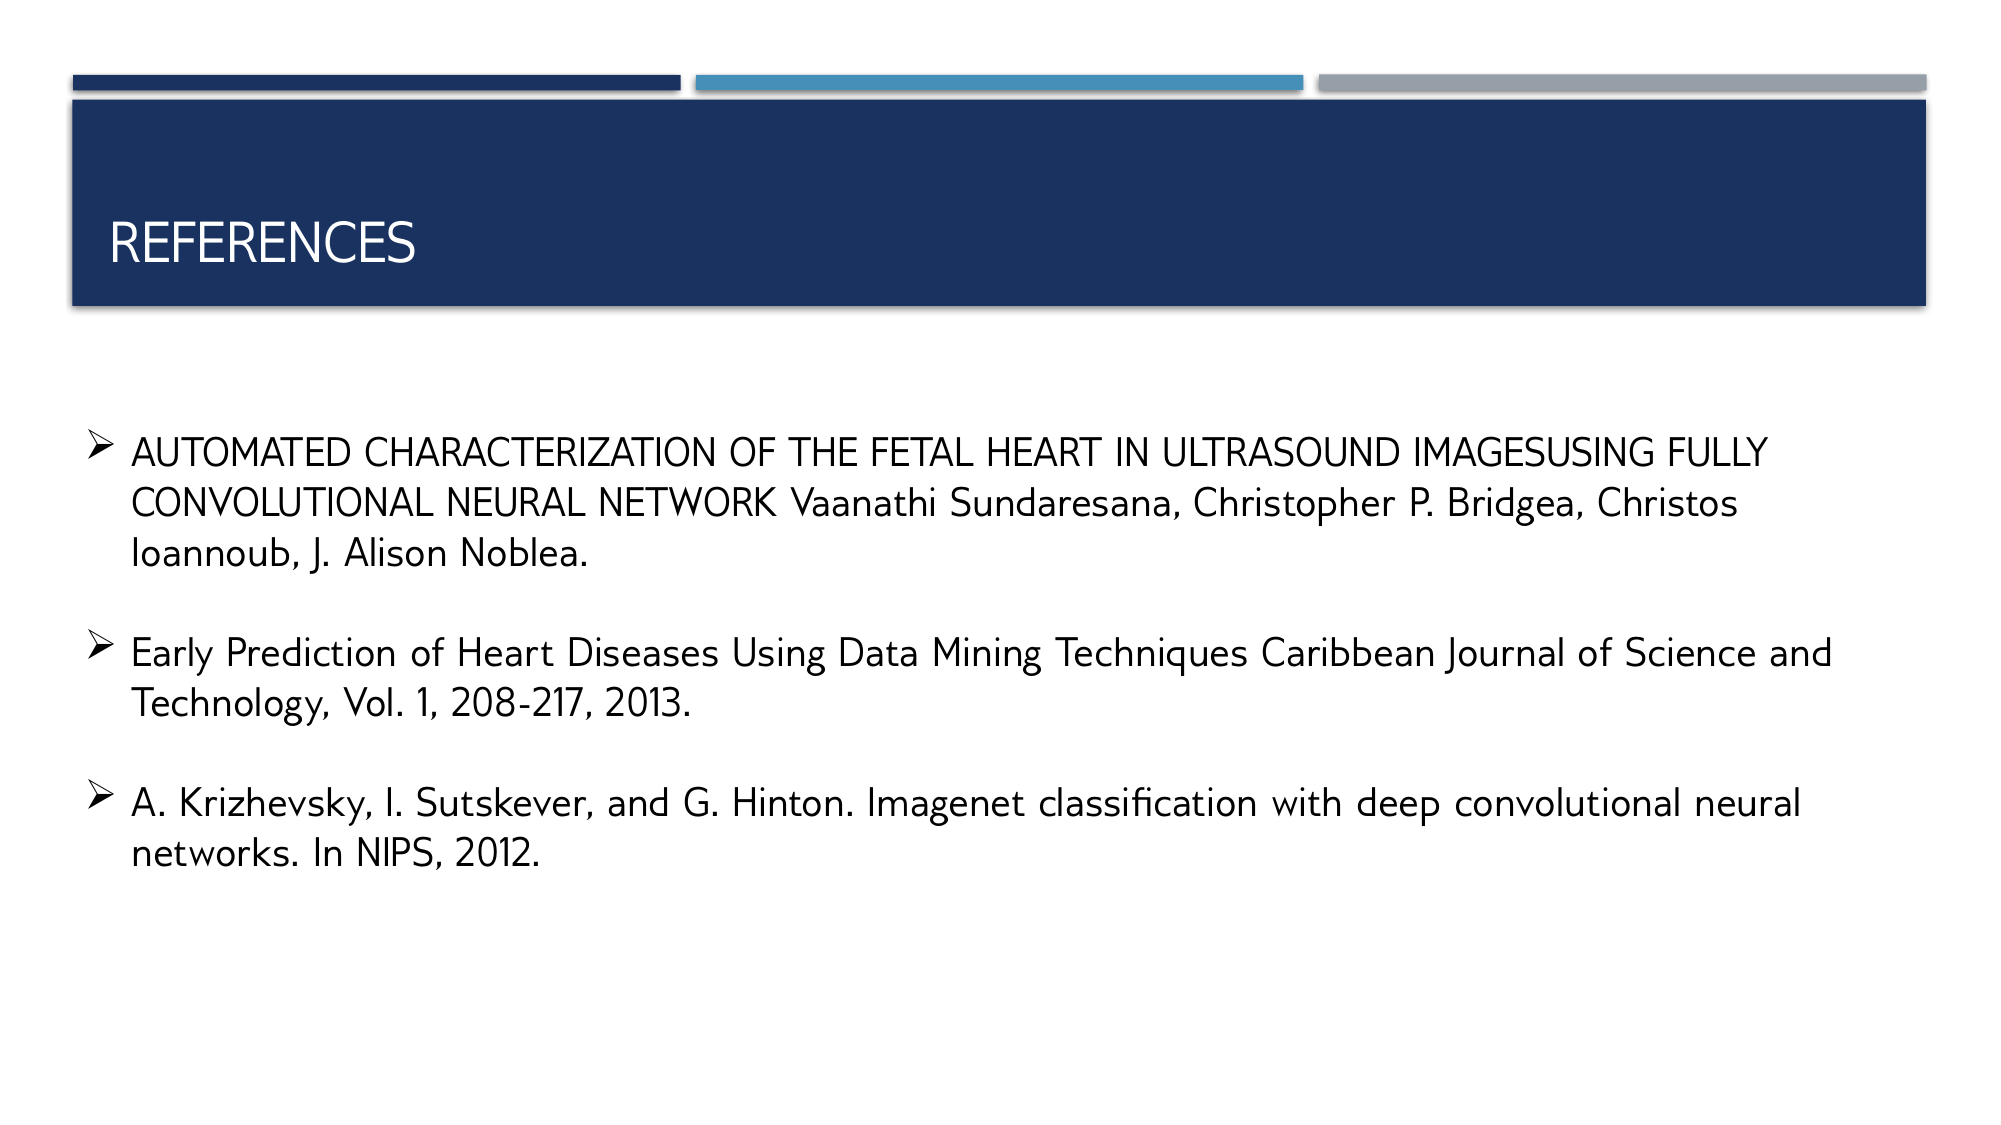

# REFERENCES
AUTOMATED CHARACTERIZATION OF THE FETAL HEART IN ULTRASOUND IMAGESUSING FULLY CONVOLUTIONAL NEURAL NETWORK Vaanathi Sundaresana, Christopher P. Bridgea, Christos Ioannoub, J. Alison Noblea.

Early Prediction of Heart Diseases Using Data Mining Techniques Caribbean Journal of Science and Technology, Vol. 1, 208-217, 2013.

A. Krizhevsky, I. Sutskever, and G. Hinton. Imagenet classiﬁcation with deep convolutional neural networks. In NIPS, 2012.